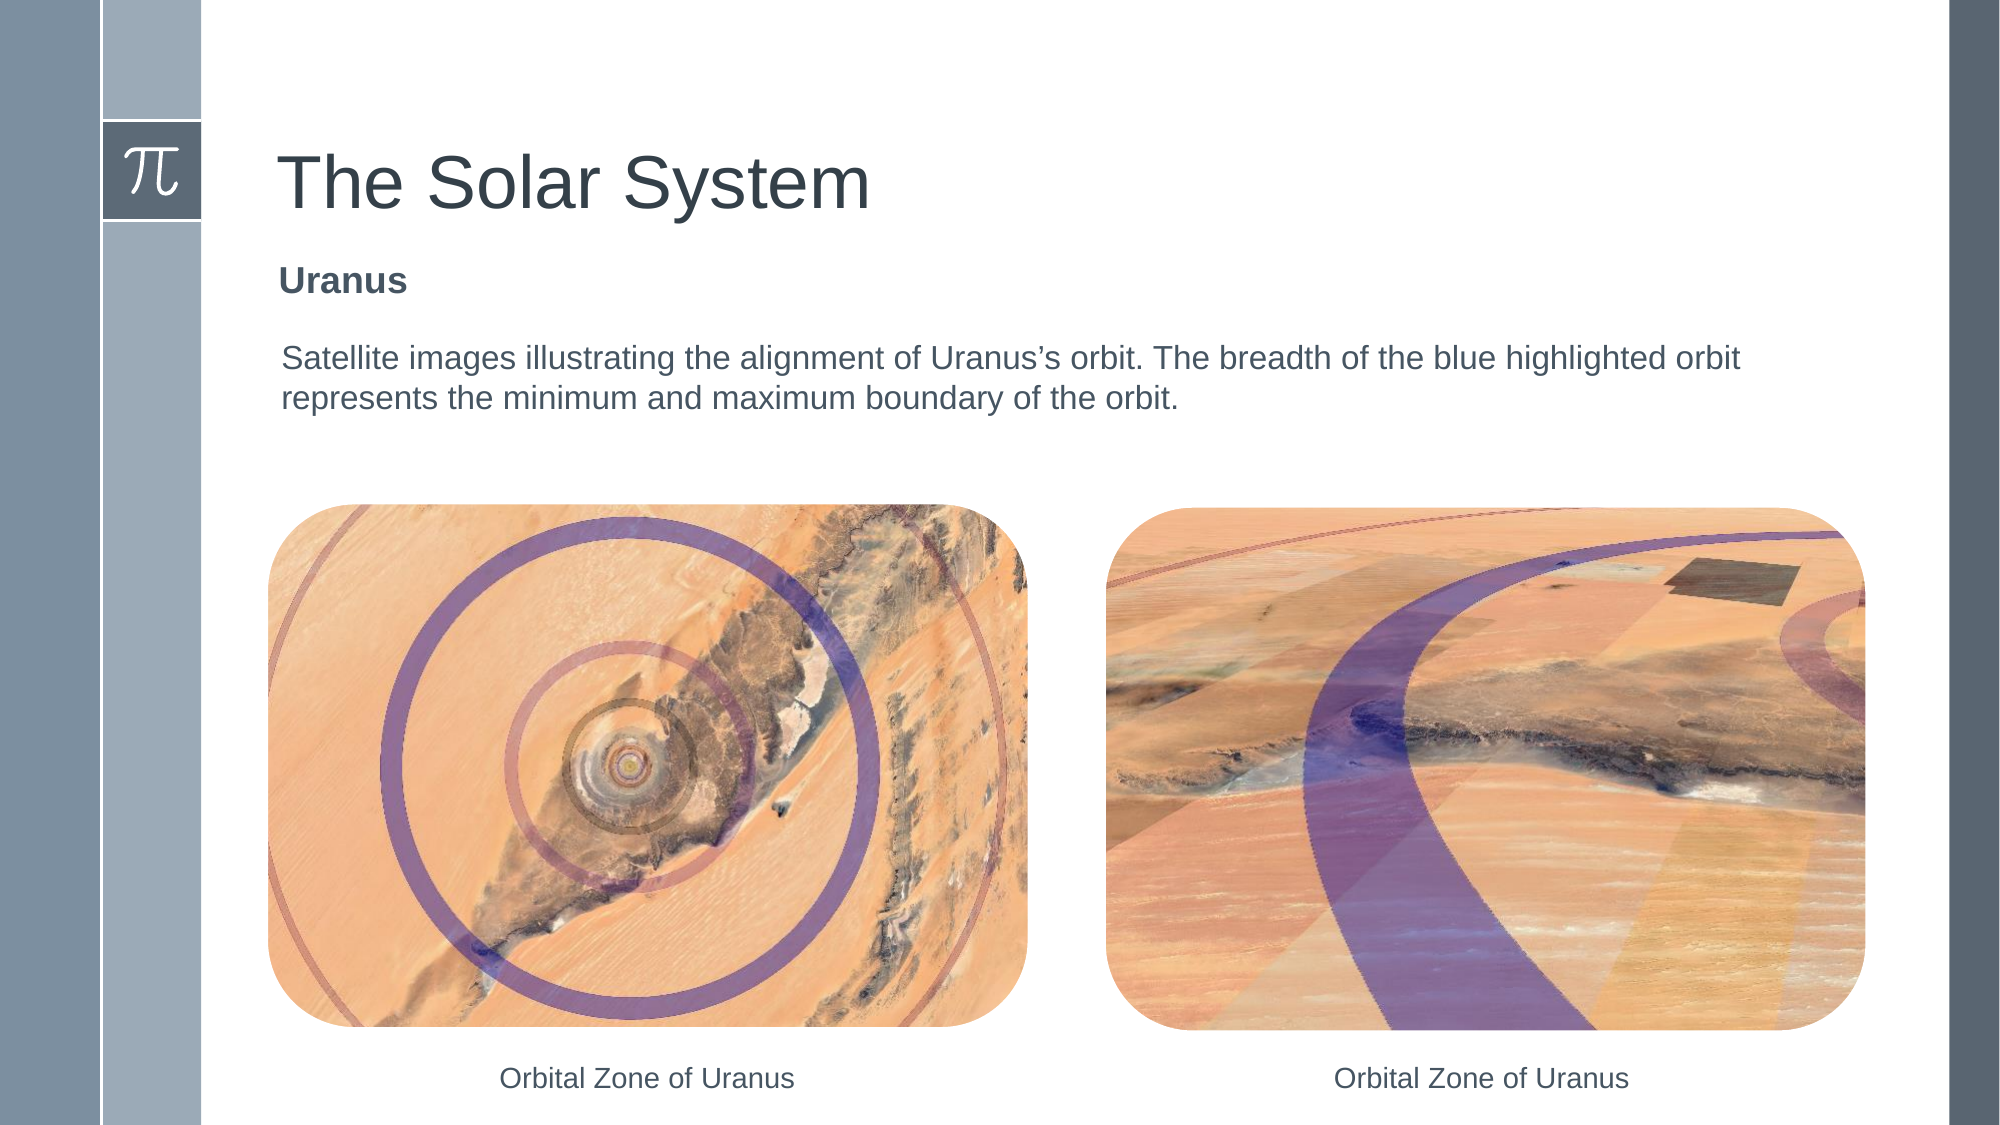

# The Solar System
Uranus
Satellite images illustrating the alignment of Uranus’s orbit. The breadth of the blue highlighted orbit represents the minimum and maximum boundary of the orbit.
Orbital Zone of Uranus
Orbital Zone of Uranus